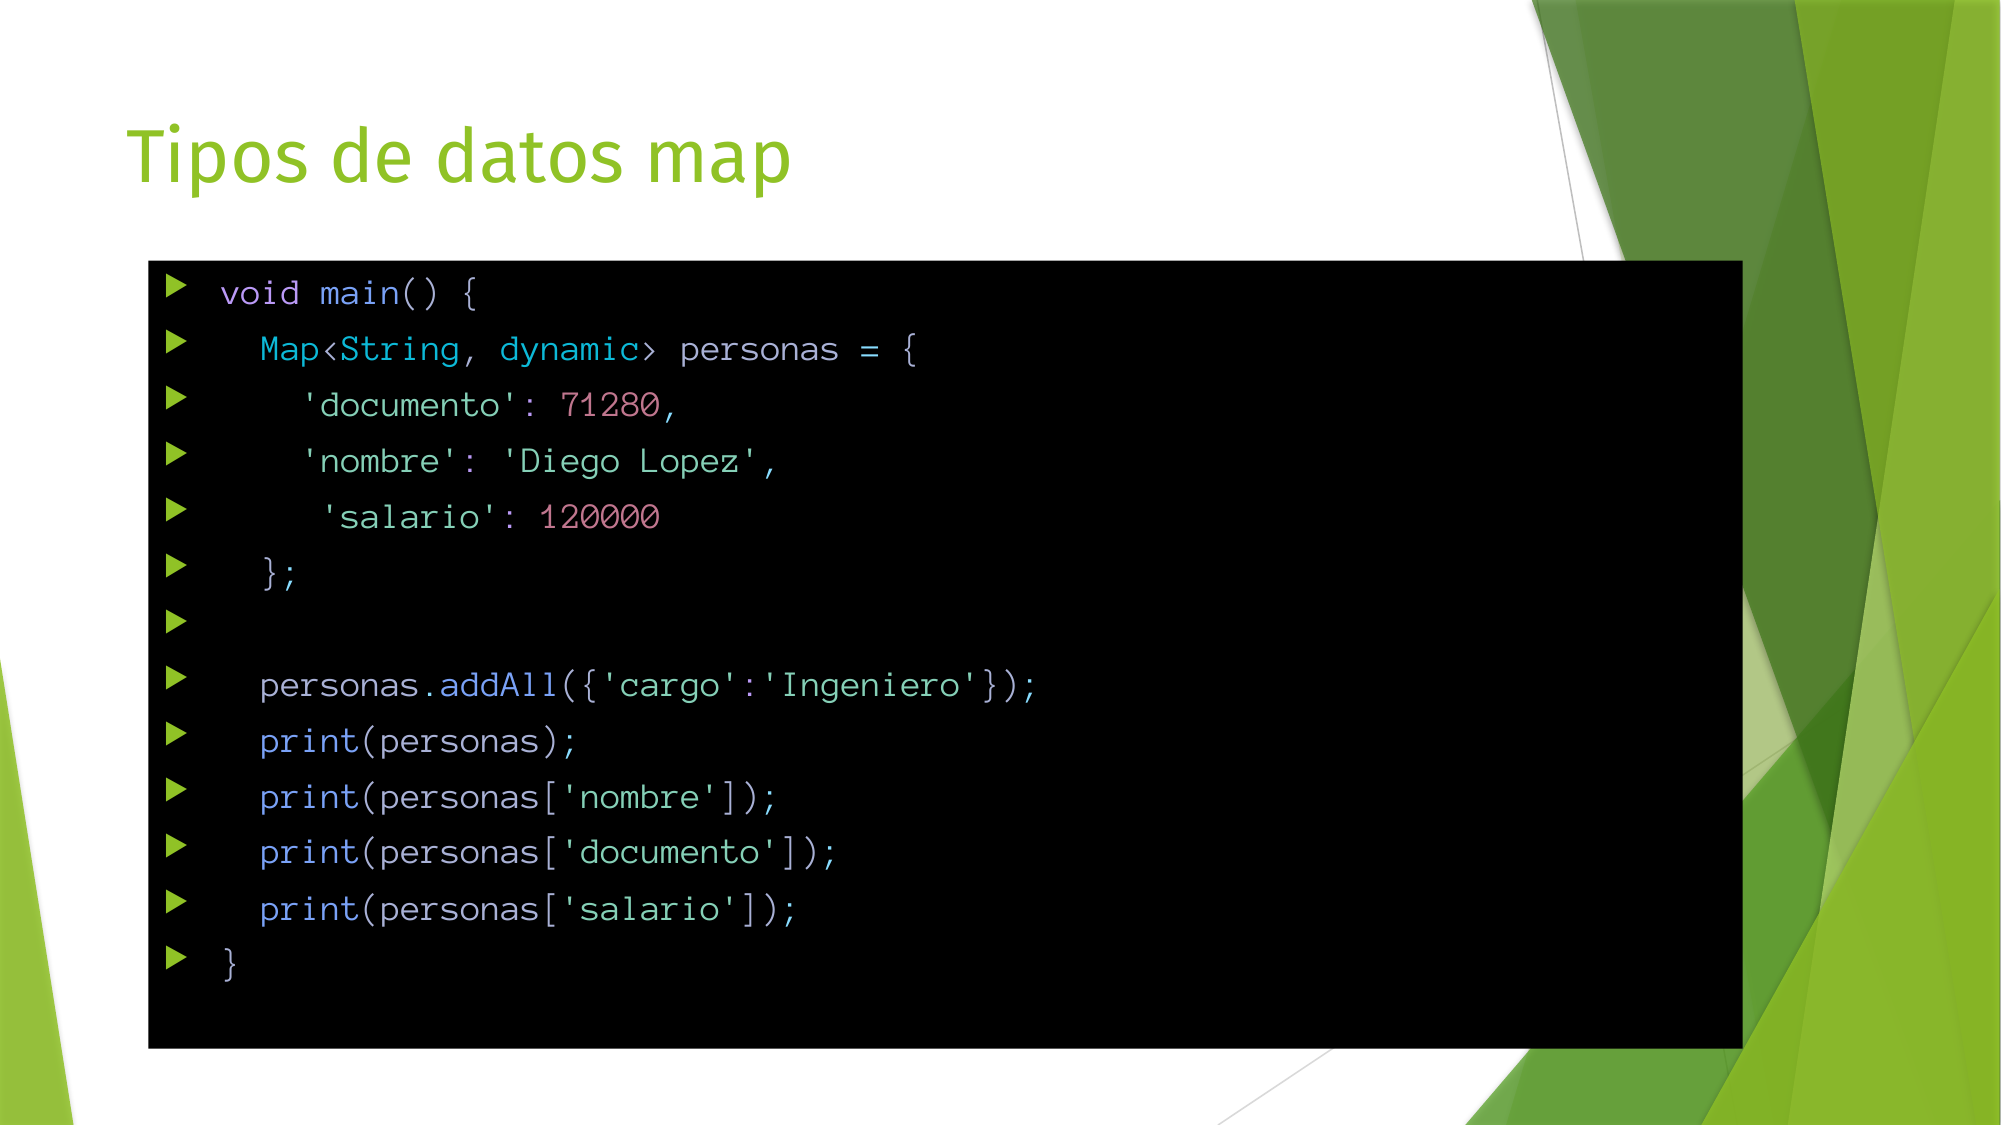

# Tipos de datos map
void main() {
  Map<String, dynamic> personas = {
    'documento': 71280,
    'nombre': 'Diego Lopez',
     'salario': 120000
  };

  personas.addAll({'cargo':'Ingeniero'});
  print(personas);
  print(personas['nombre']);
  print(personas['documento']);
  print(personas['salario']);
}